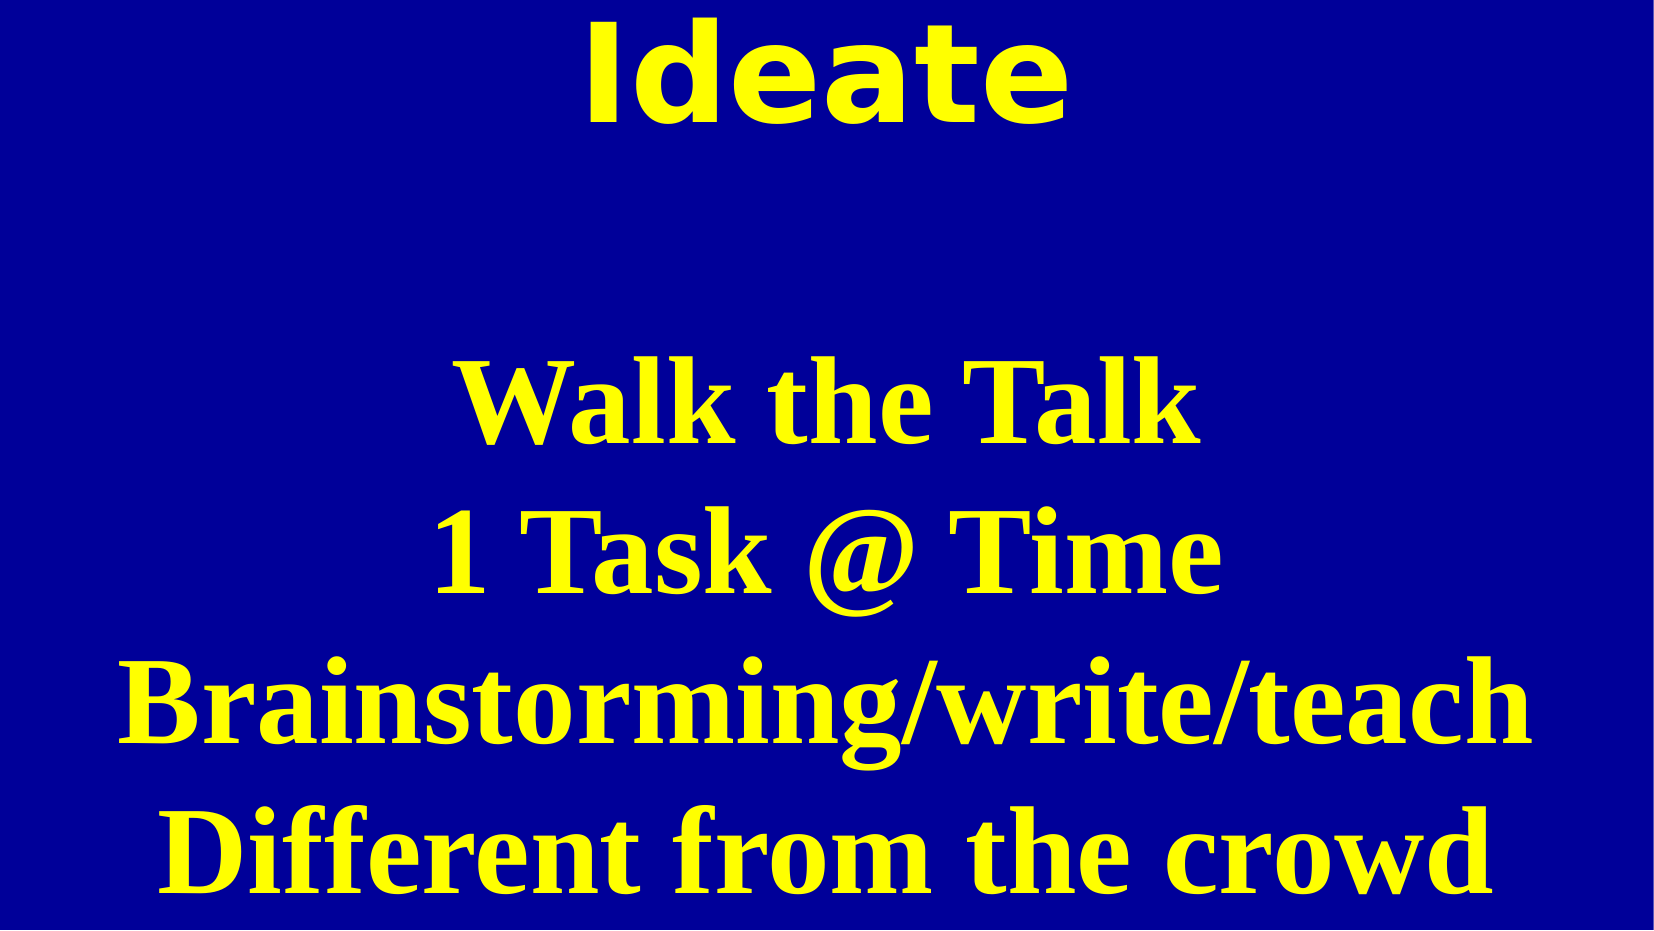

Ideate

Walk the Talk
1 Task @ Time
Brainstorming/write/teach
Different from the crowd